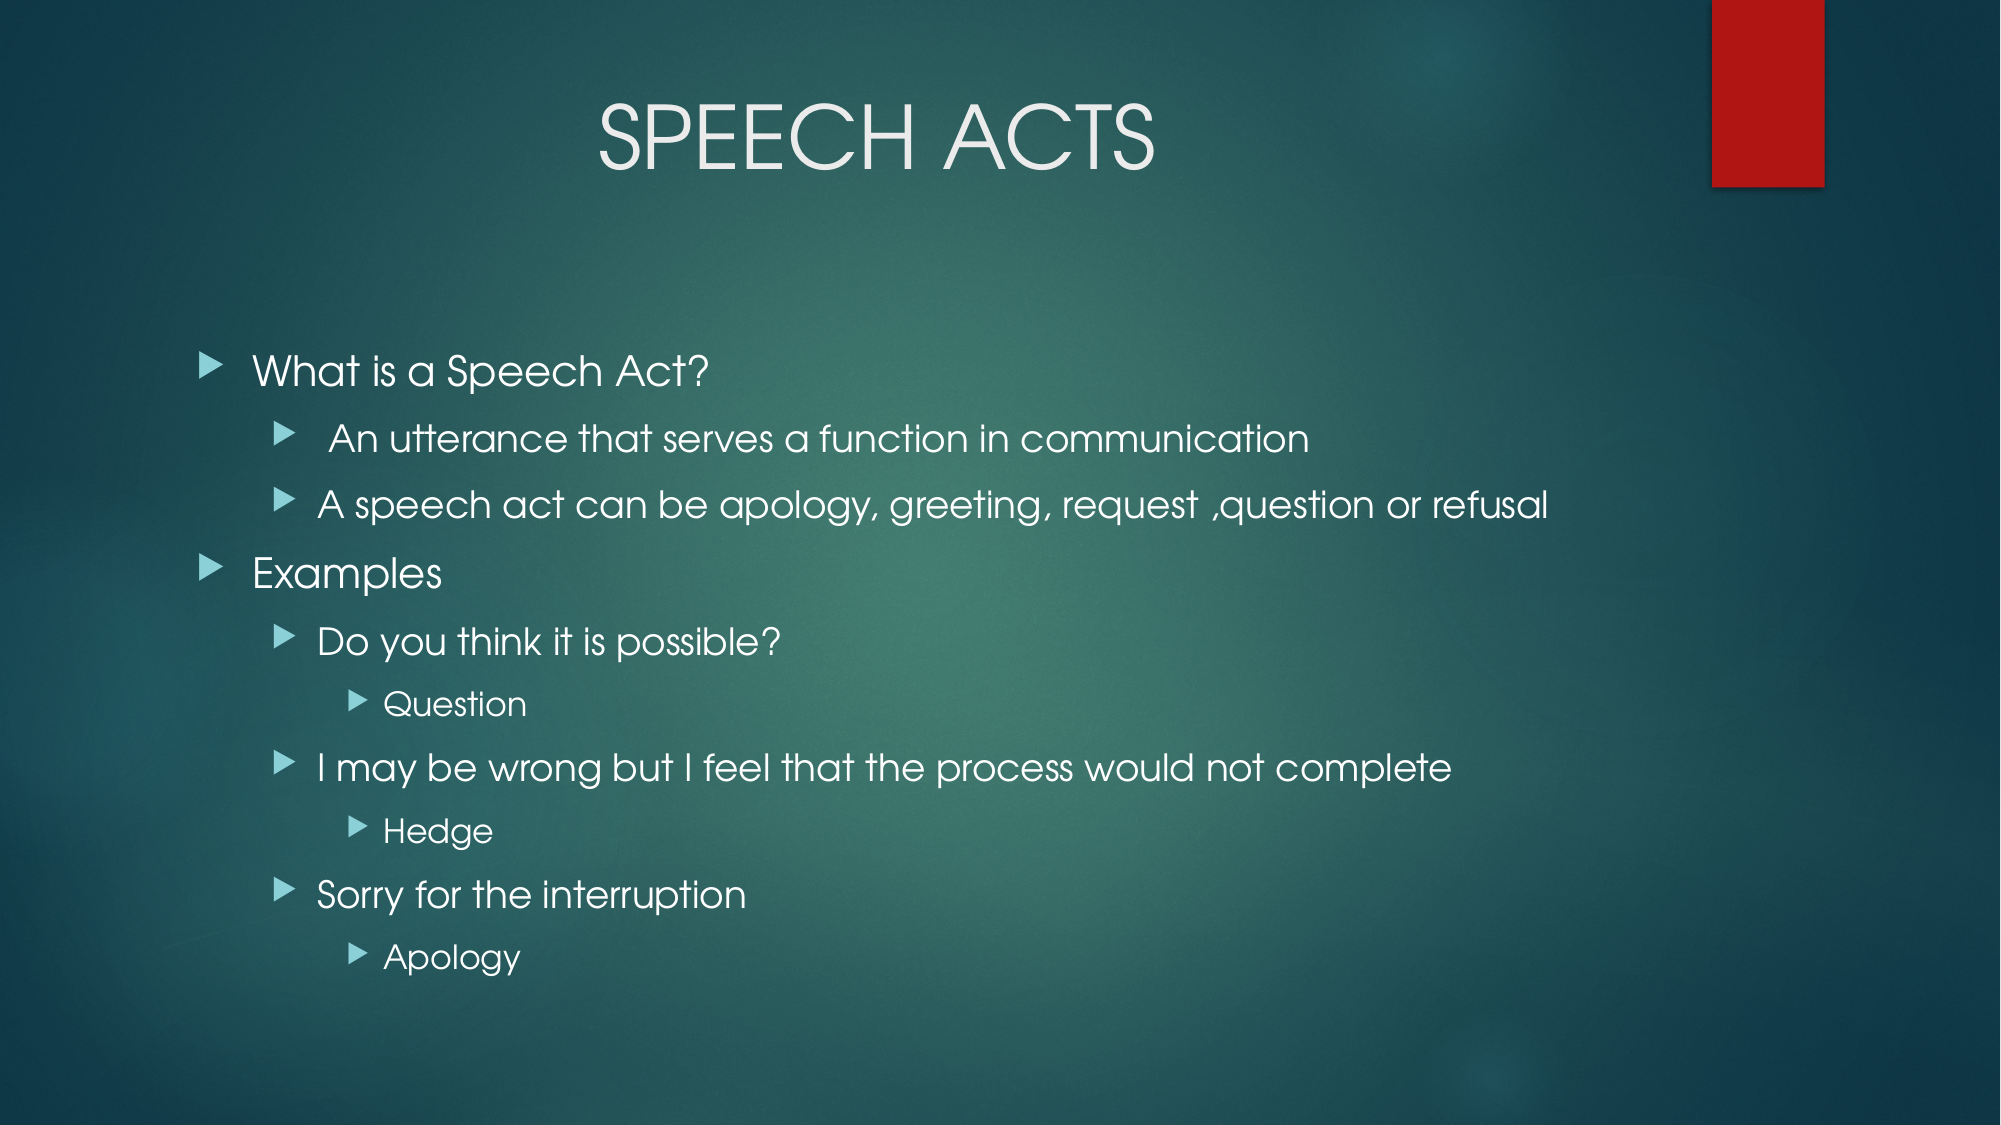

# SPEECH ACTS
What is a Speech Act?
 An utterance that serves a function in communication
A speech act can be apology, greeting, request ,question or refusal
Examples
Do you think it is possible?
Question
I may be wrong but I feel that the process would not complete
Hedge
Sorry for the interruption
Apology